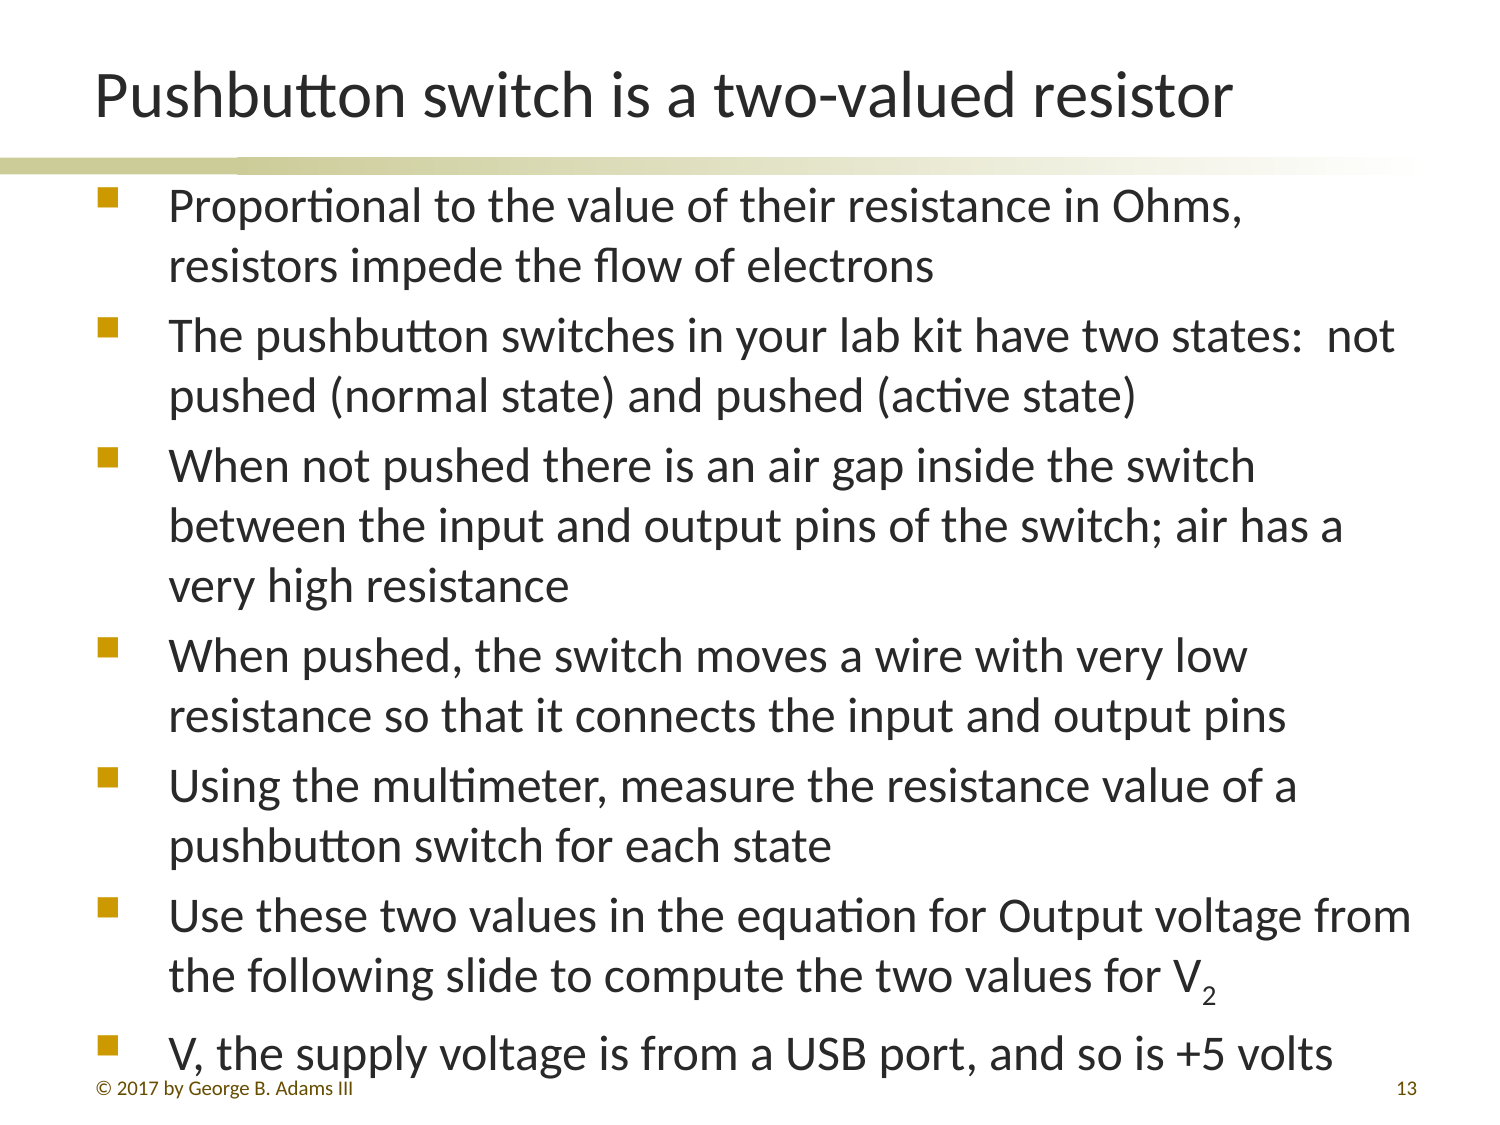

# Pushbutton switch is a two-valued resistor
Proportional to the value of their resistance in Ohms, resistors impede the flow of electrons
The pushbutton switches in your lab kit have two states:  not pushed (normal state) and pushed (active state)
When not pushed there is an air gap inside the switch between the input and output pins of the switch; air has a very high resistance
When pushed, the switch moves a wire with very low resistance so that it connects the input and output pins
Using the multimeter, measure the resistance value of a pushbutton switch for each state
Use these two values in the equation for Output voltage from the following slide to compute the two values for V2
V, the supply voltage is from a USB port, and so is +5 volts
© 2017 by George B. Adams III
13